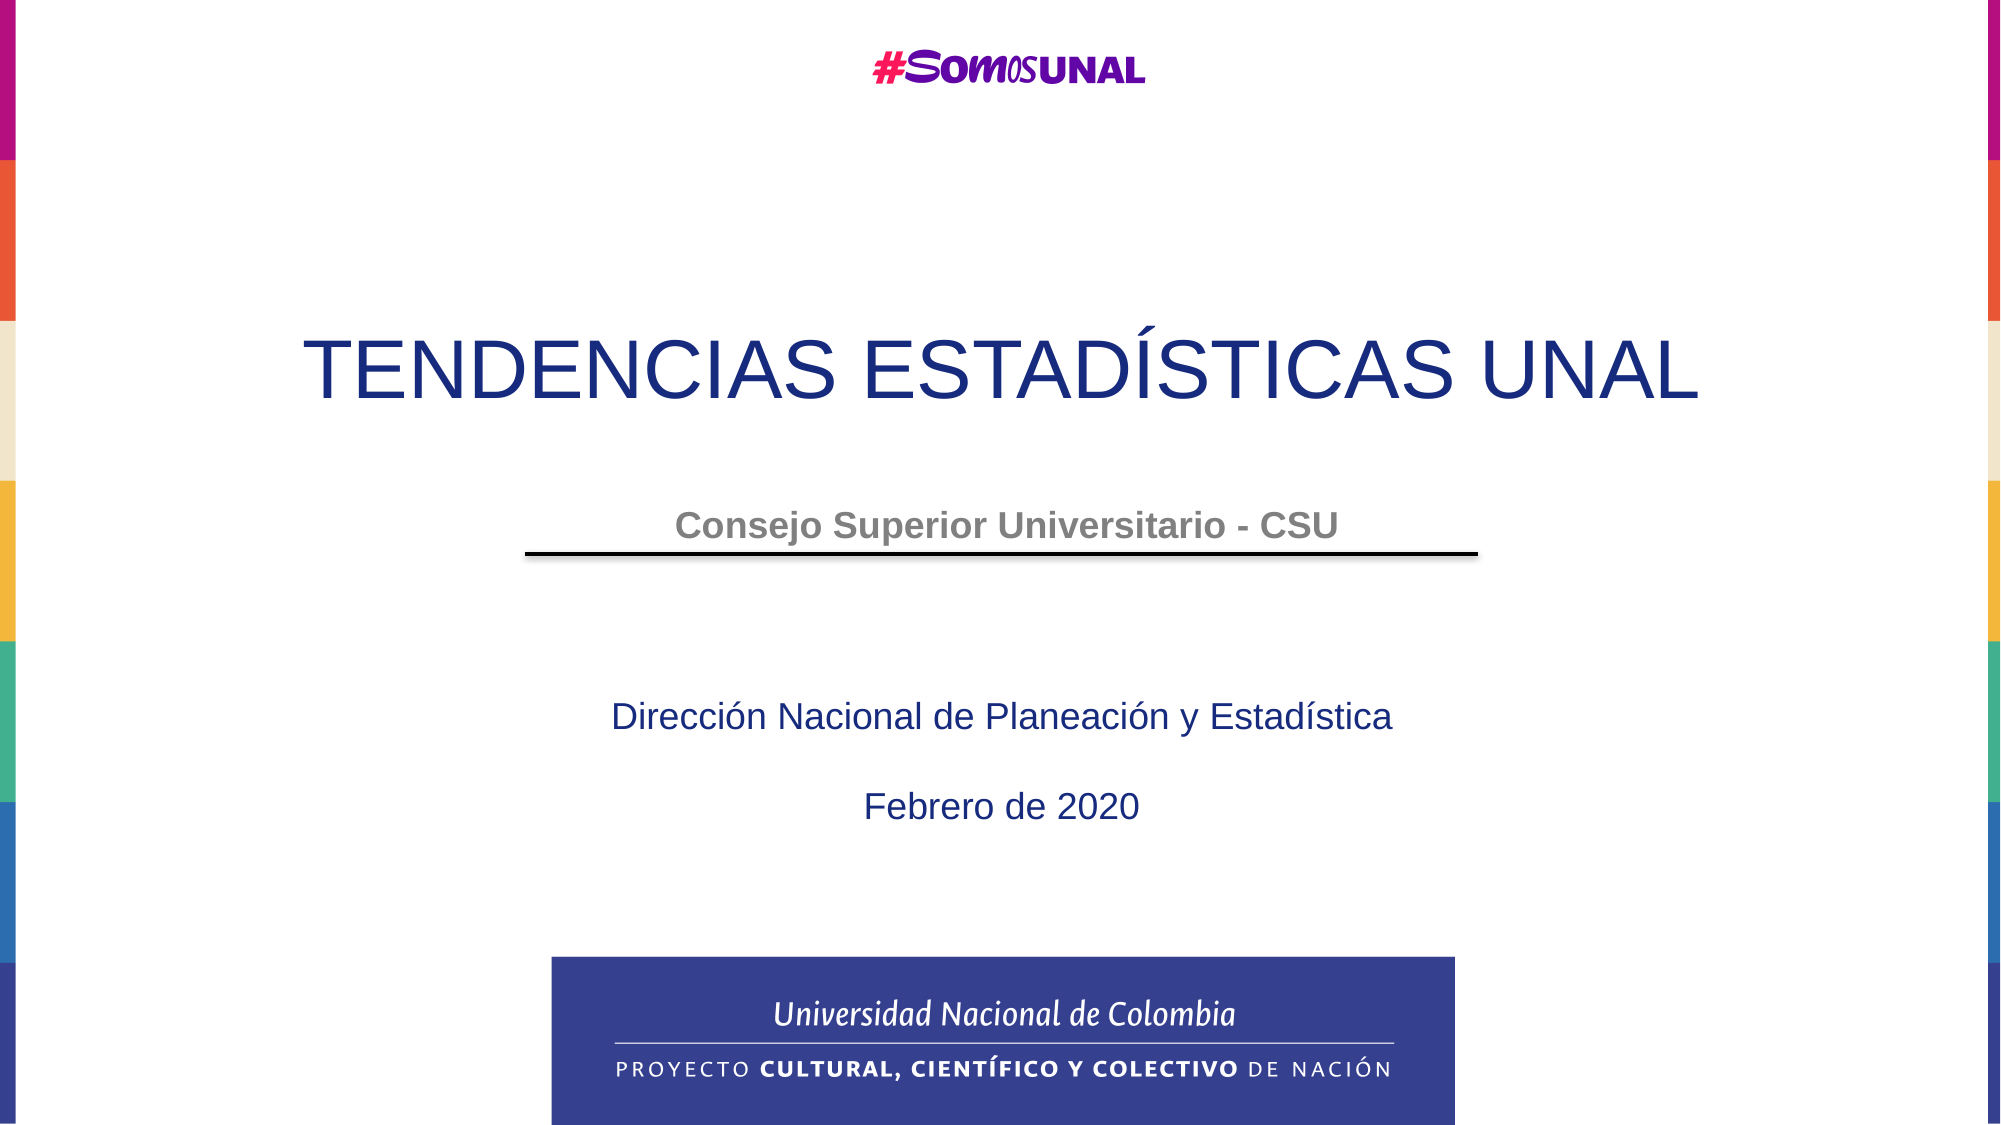

TENDENCIAS ESTADÍSTICAS UNAL
 Consejo Superior Universitario - CSU
Dirección Nacional de Planeación y Estadística

Febrero de 2020